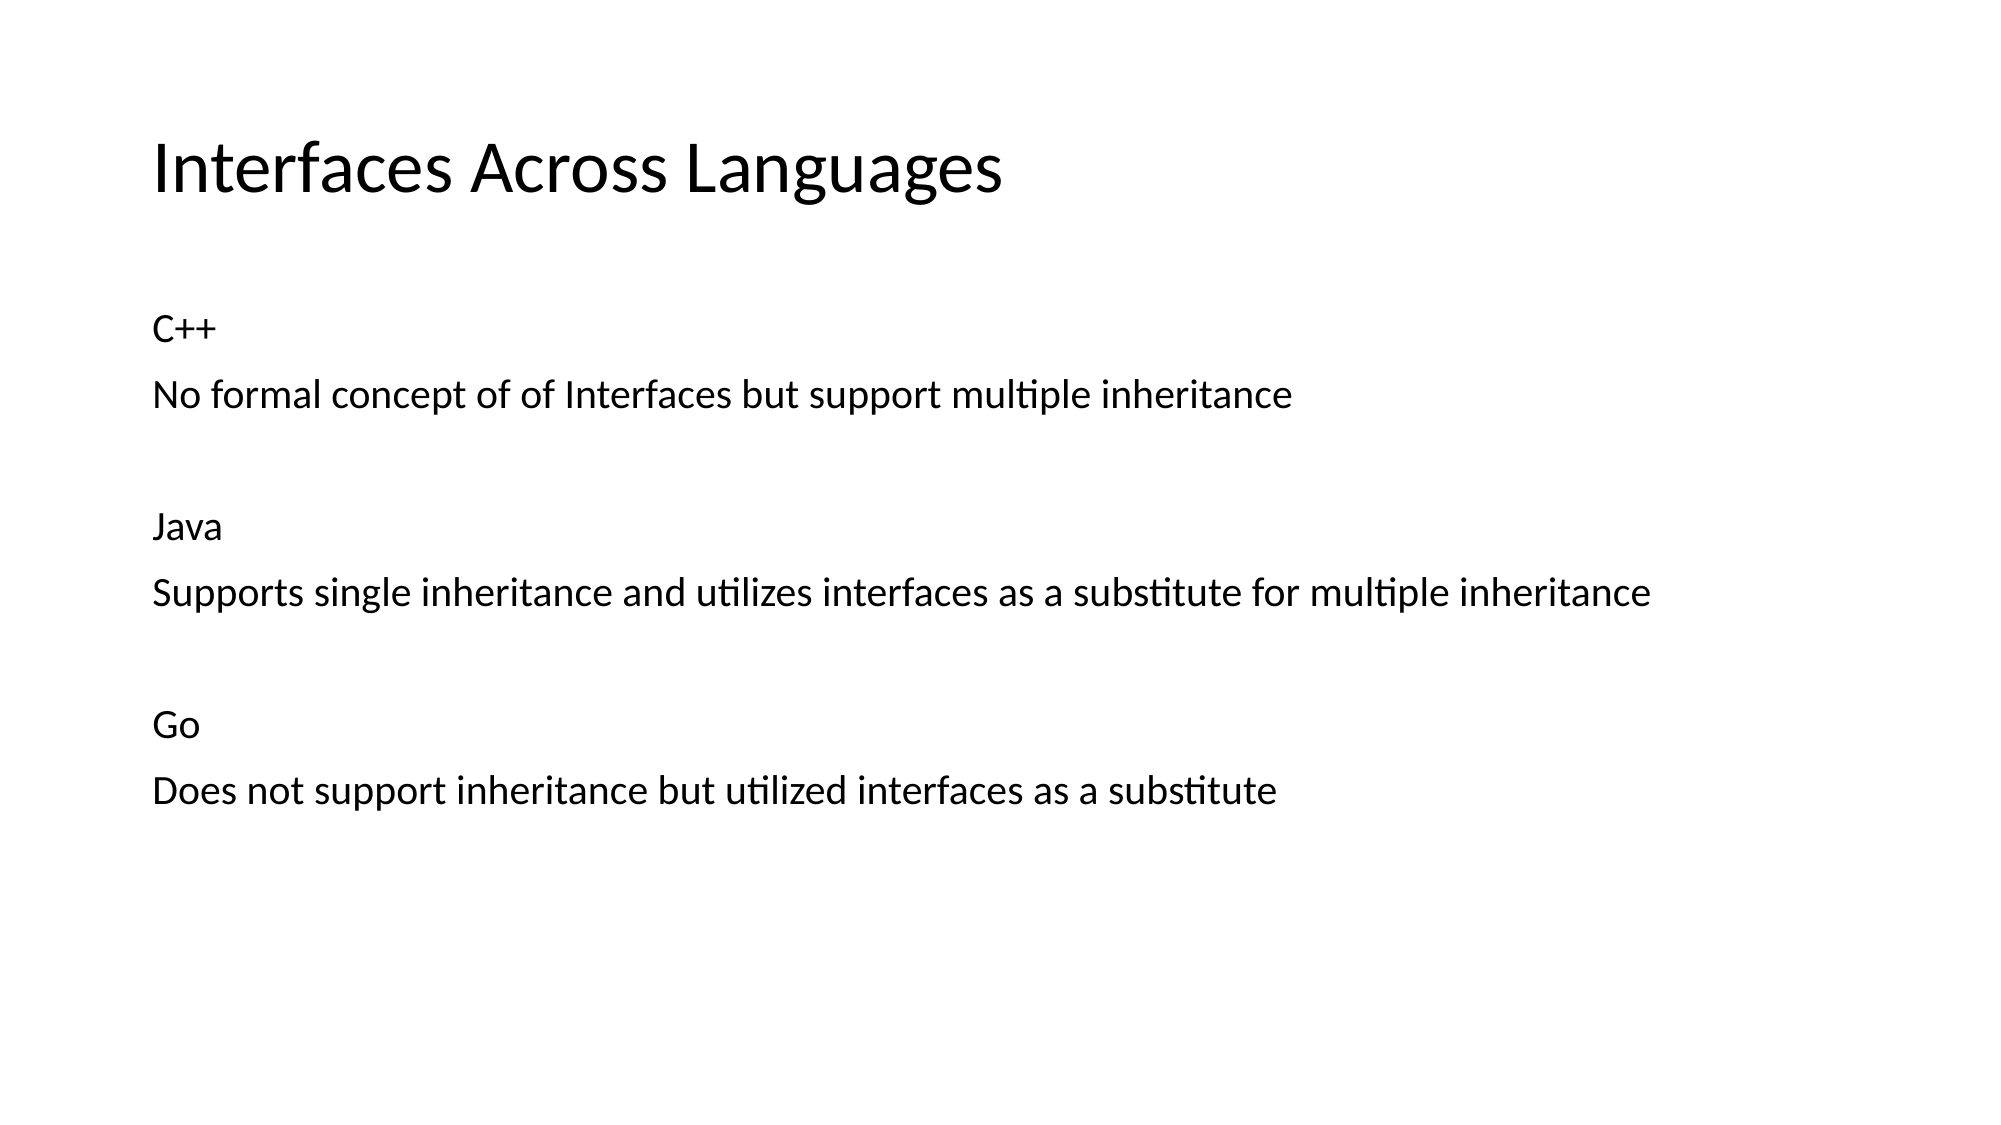

# Interfaces Across Languages
C++
No formal concept of of Interfaces but support multiple inheritance

Java
Supports single inheritance and utilizes interfaces as a substitute for multiple inheritance

Go
Does not support inheritance but utilized interfaces as a substitute